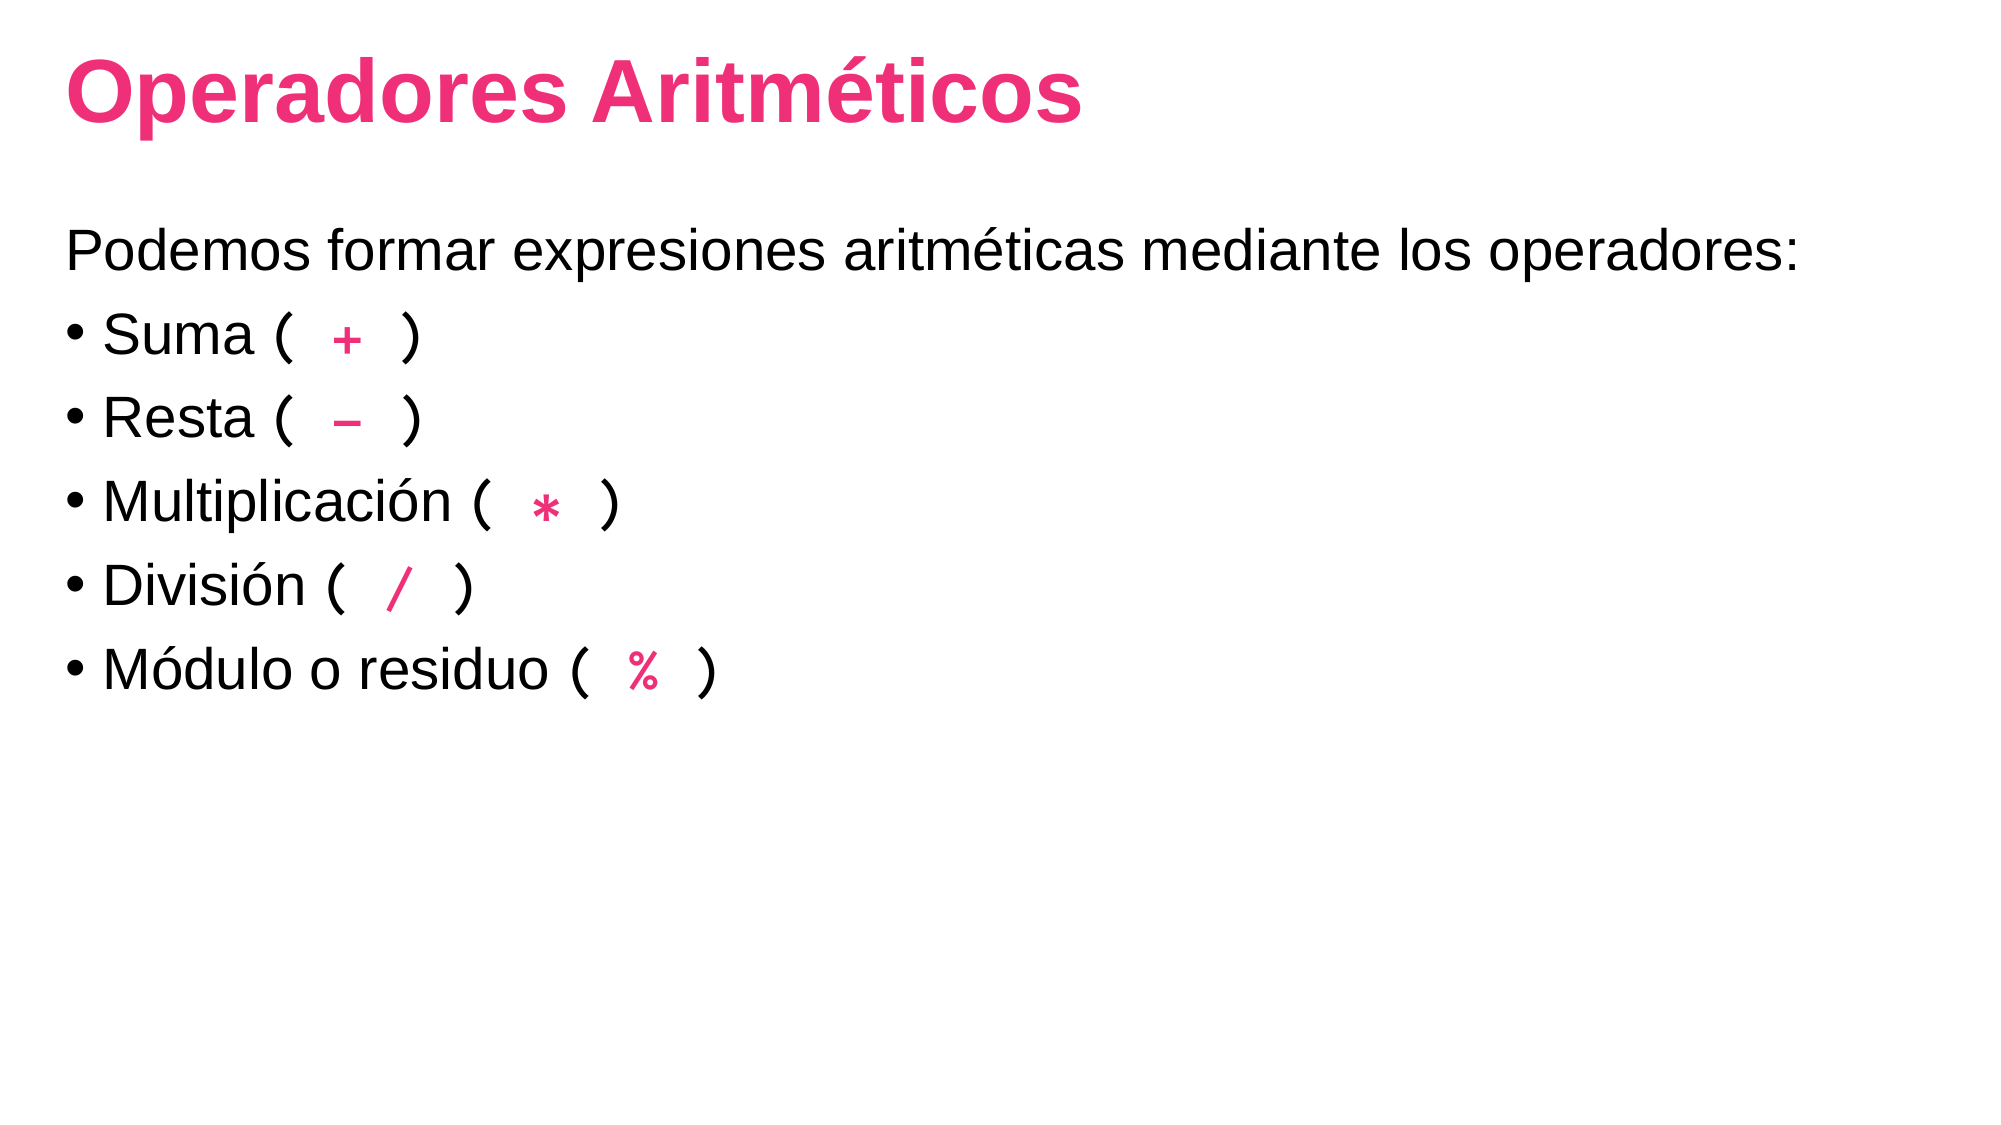

# Operadores Aritméticos
Podemos formar expresiones aritméticas mediante los operadores:
Suma ( + )
Resta ( - )
Multiplicación ( * )
División ( / )
Módulo o residuo ( % )